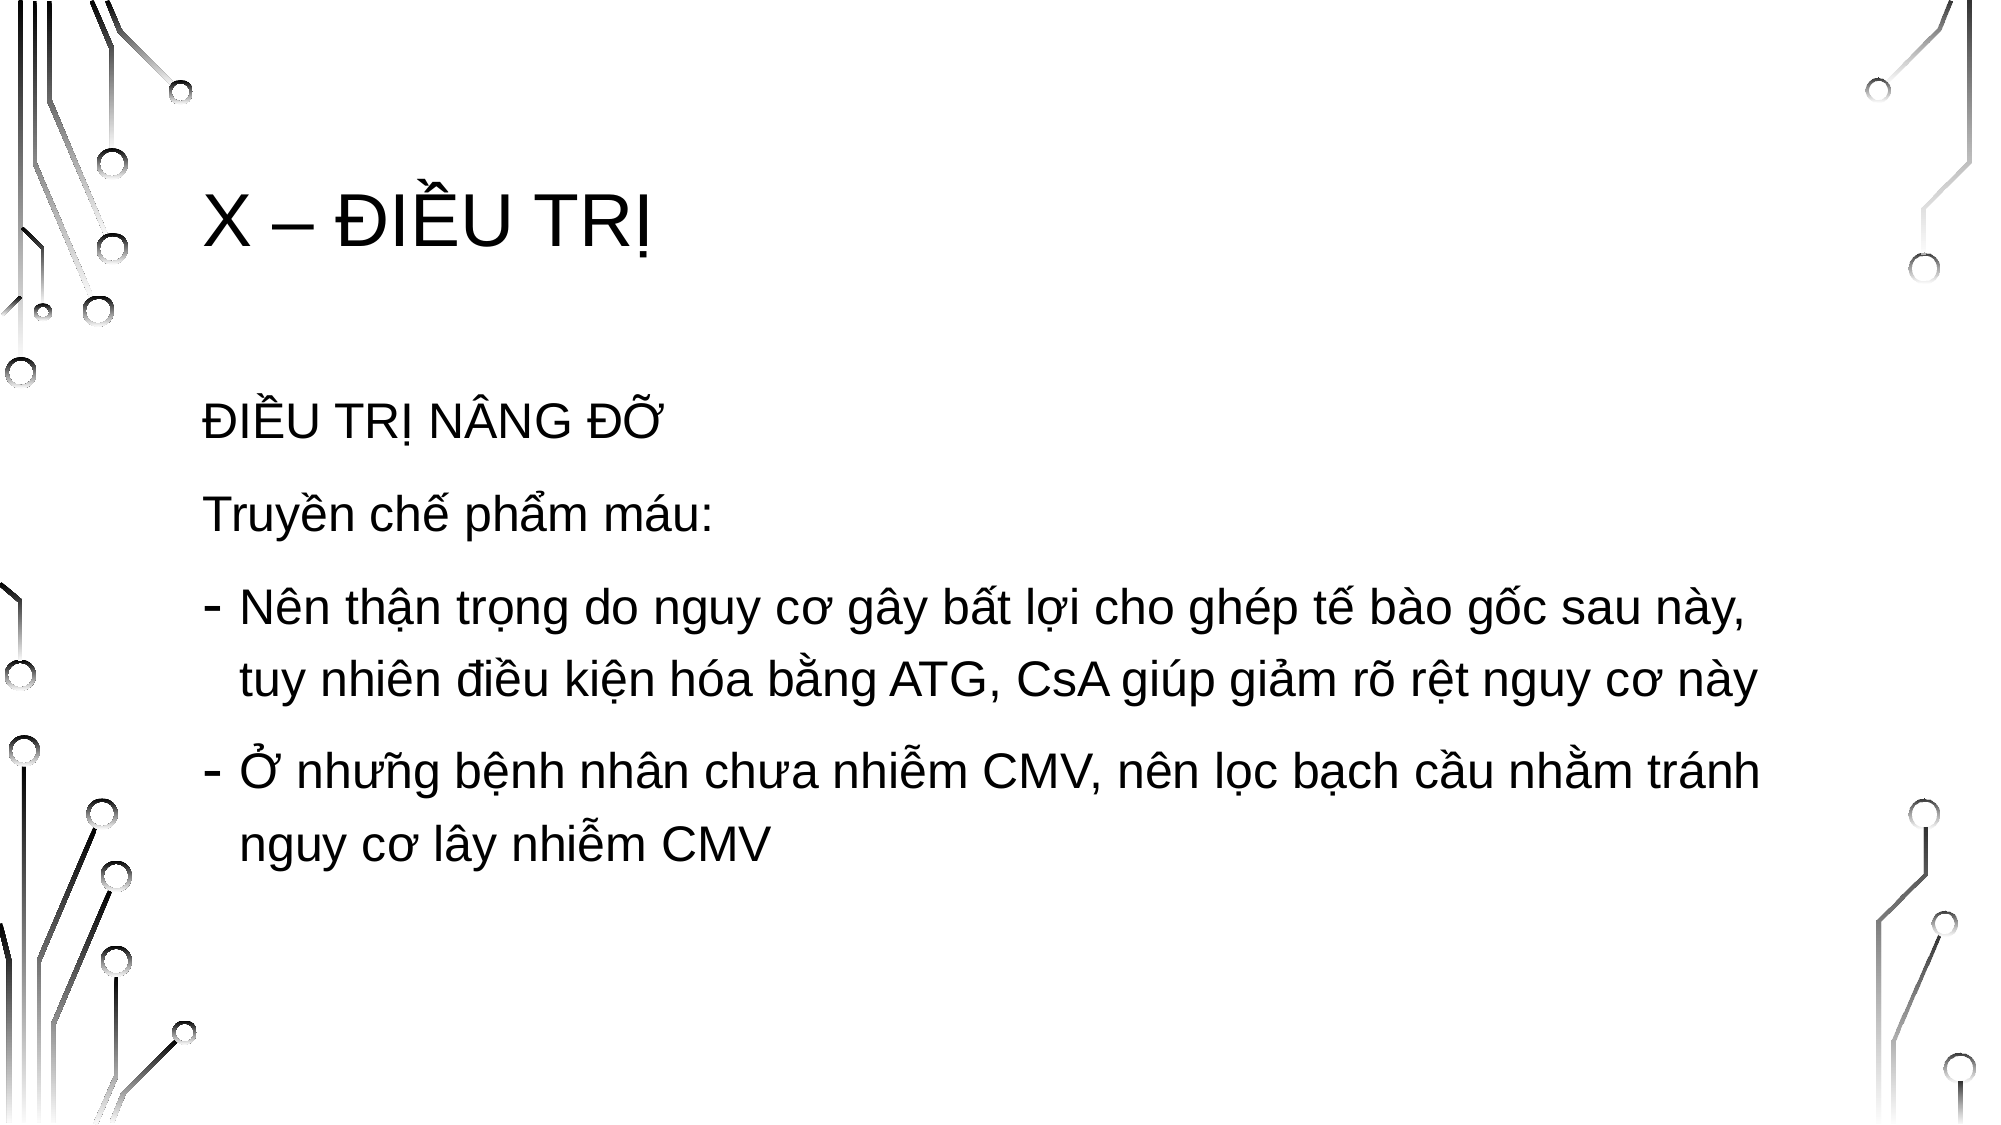

# X – ĐIỀU TRỊ
ĐIỀU TRỊ NÂNG ĐỠ
Truyền chế phẩm máu:
Nên thận trọng do nguy cơ gây bất lợi cho ghép tế bào gốc sau này, tuy nhiên điều kiện hóa bằng ATG, CsA giúp giảm rõ rệt nguy cơ này
Ở những bệnh nhân chưa nhiễm CMV, nên lọc bạch cầu nhằm tránh nguy cơ lây nhiễm CMV